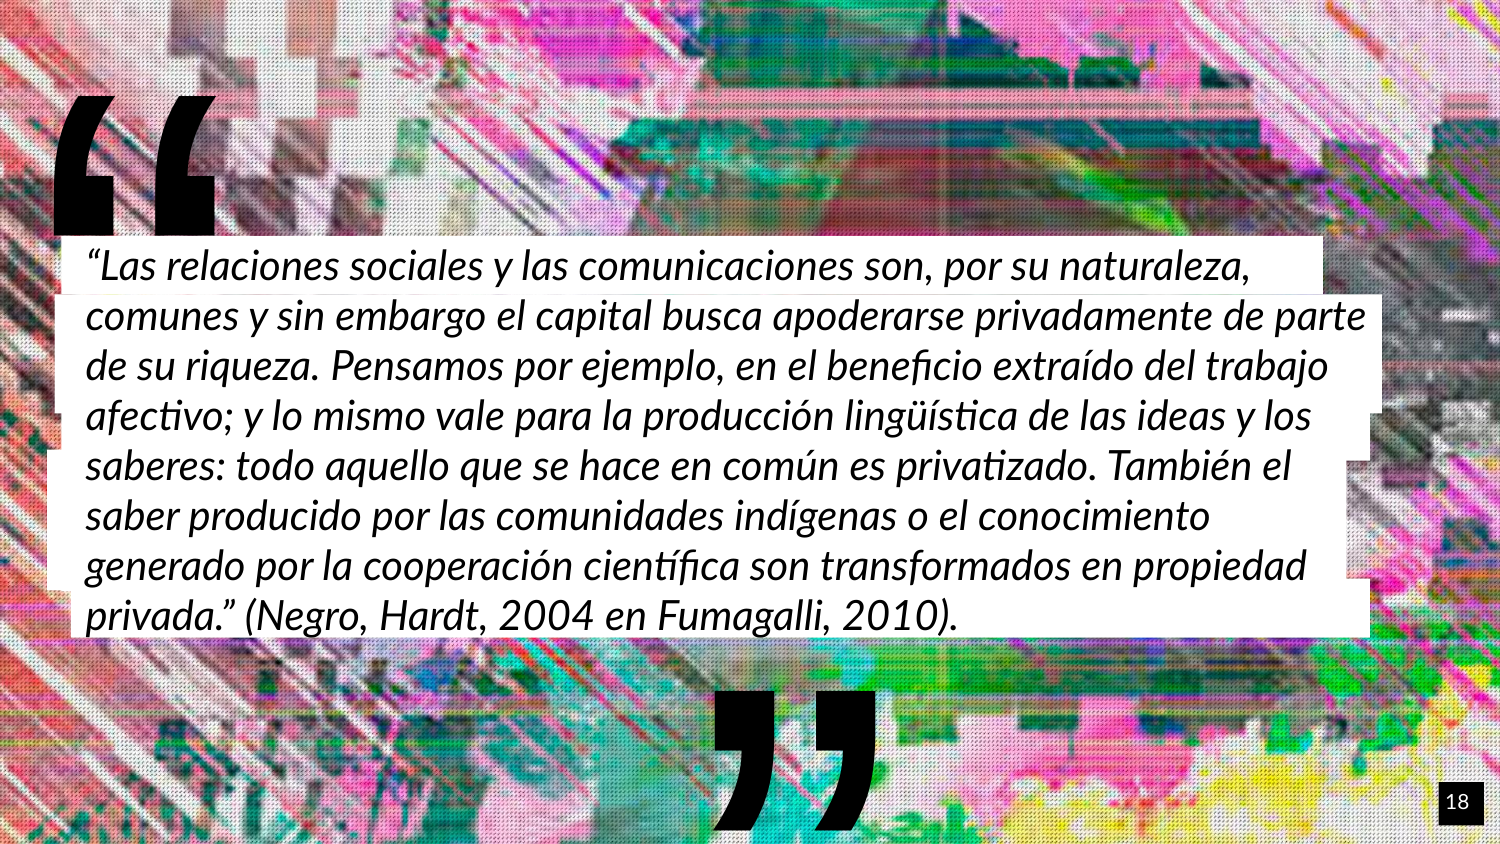

“Las relaciones sociales y las comunicaciones son, por su naturaleza, comunes y sin embargo el capital busca apoderarse privadamente de parte de su riqueza. Pensamos por ejemplo, en el beneficio extraído del trabajo afectivo; y lo mismo vale para la producción lingüística de las ideas y los saberes: todo aquello que se hace en común es privatizado. También el saber producido por las comunidades indígenas o el conocimiento generado por la cooperación científica son transformados en propiedad privada.” (Negro, Hardt, 2004 en Fumagalli, 2010).

18